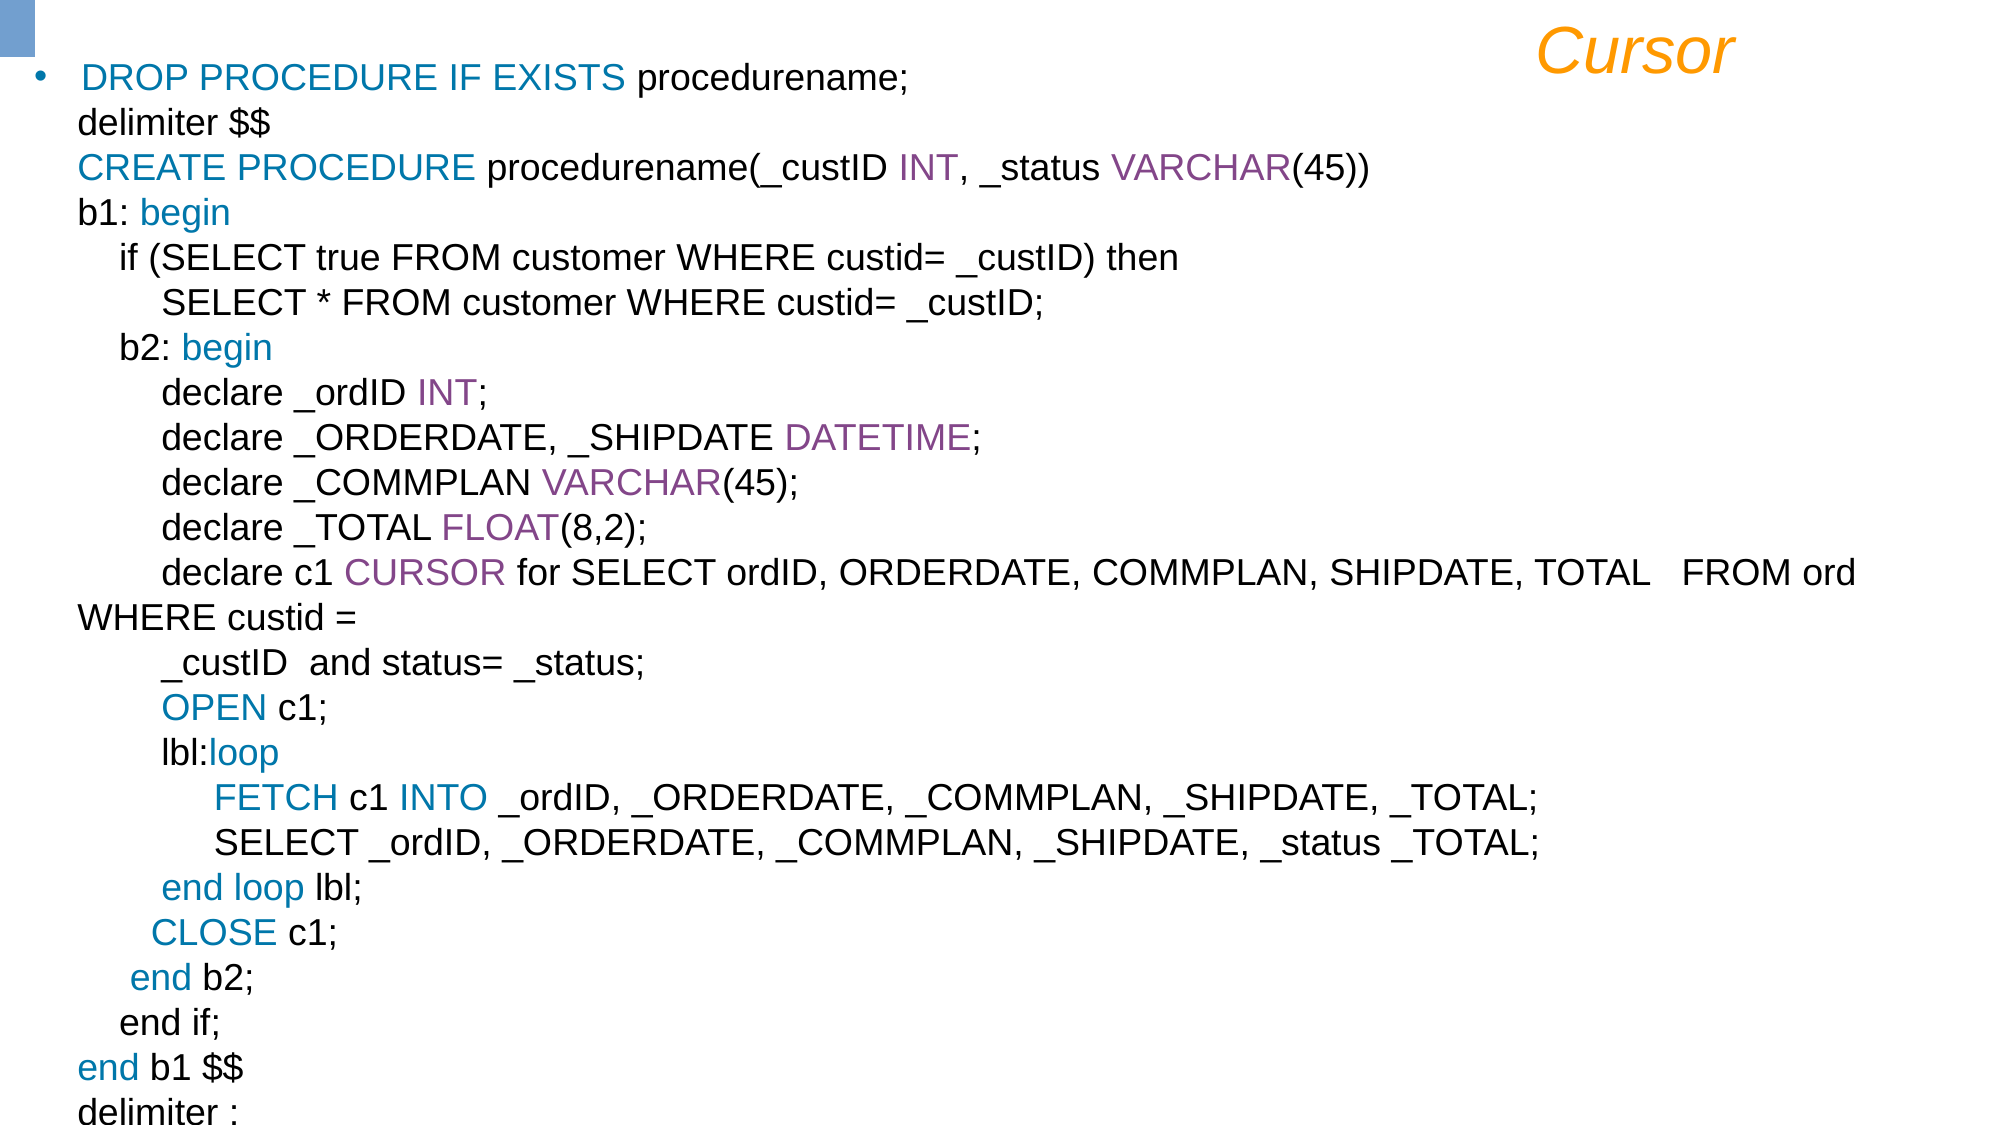

Cursor
DROP PROCEDURE IF EXISTS procedurename;
delimiter $$
CREATE PROCEDURE procedurename(_custID INT, _status VARCHAR(45))
b1: begin
    if (SELECT true FROM customer WHERE custid= _custID) then
        SELECT * FROM customer WHERE custid= _custID;
    b2: begin
        declare _ordID INT;
        declare _ORDERDATE, _SHIPDATE DATETIME;
        declare _COMMPLAN VARCHAR(45);
        declare _TOTAL FLOAT(8,2);
        declare c1 CURSOR for SELECT ordID, ORDERDATE, COMMPLAN, SHIPDATE, TOTAL   FROM ord WHERE custid =
        _custID  and status= _status;
        OPEN c1;
        lbl:loop
             FETCH c1 INTO _ordID, _ORDERDATE, _COMMPLAN, _SHIPDATE, _TOTAL;
             SELECT _ordID, _ORDERDATE, _COMMPLAN, _SHIPDATE, _status _TOTAL;
        end loop lbl;
       CLOSE c1;
     end b2;
    end if;
end b1 $$
delimiter ;